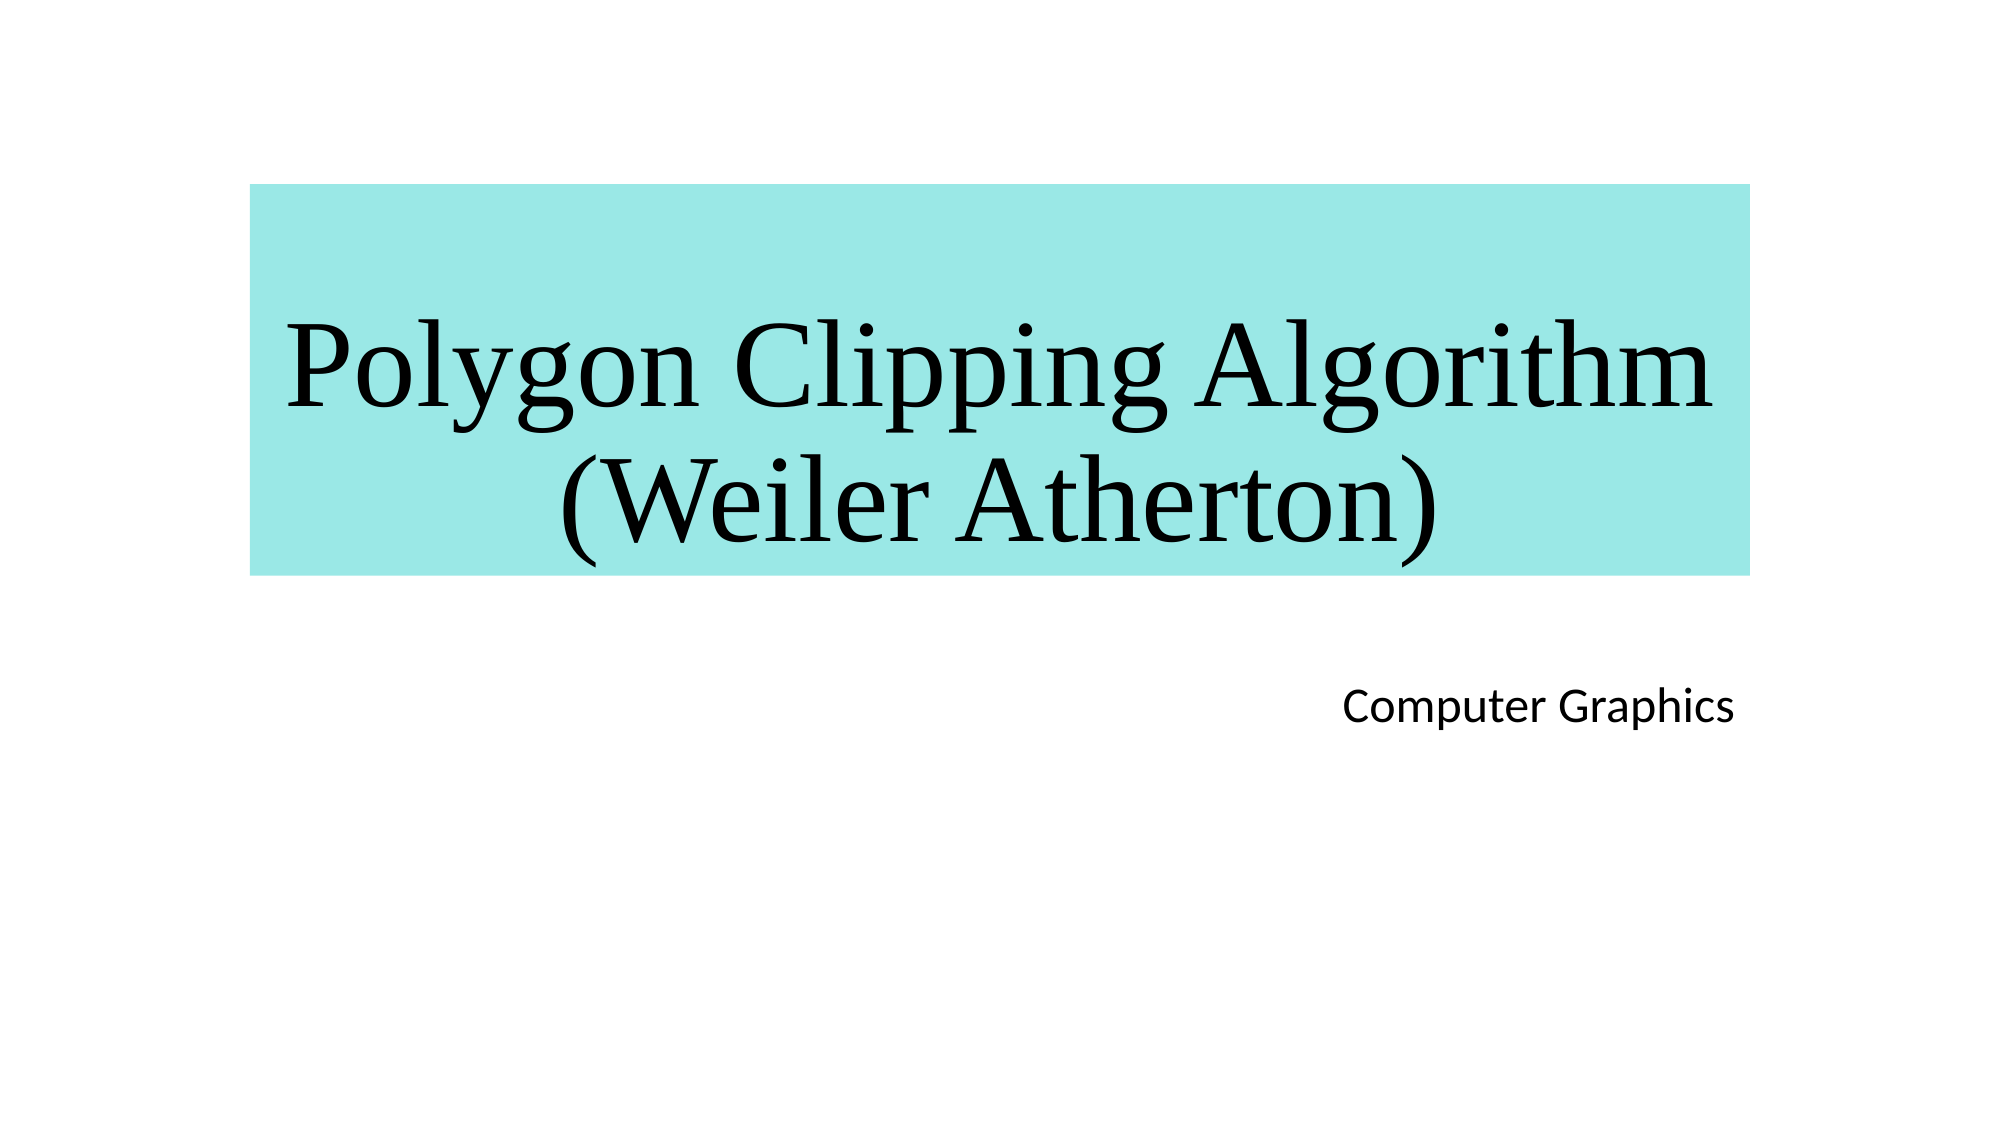

# Polygon Clipping Algorithm (Weiler Atherton)

Computer Graphics